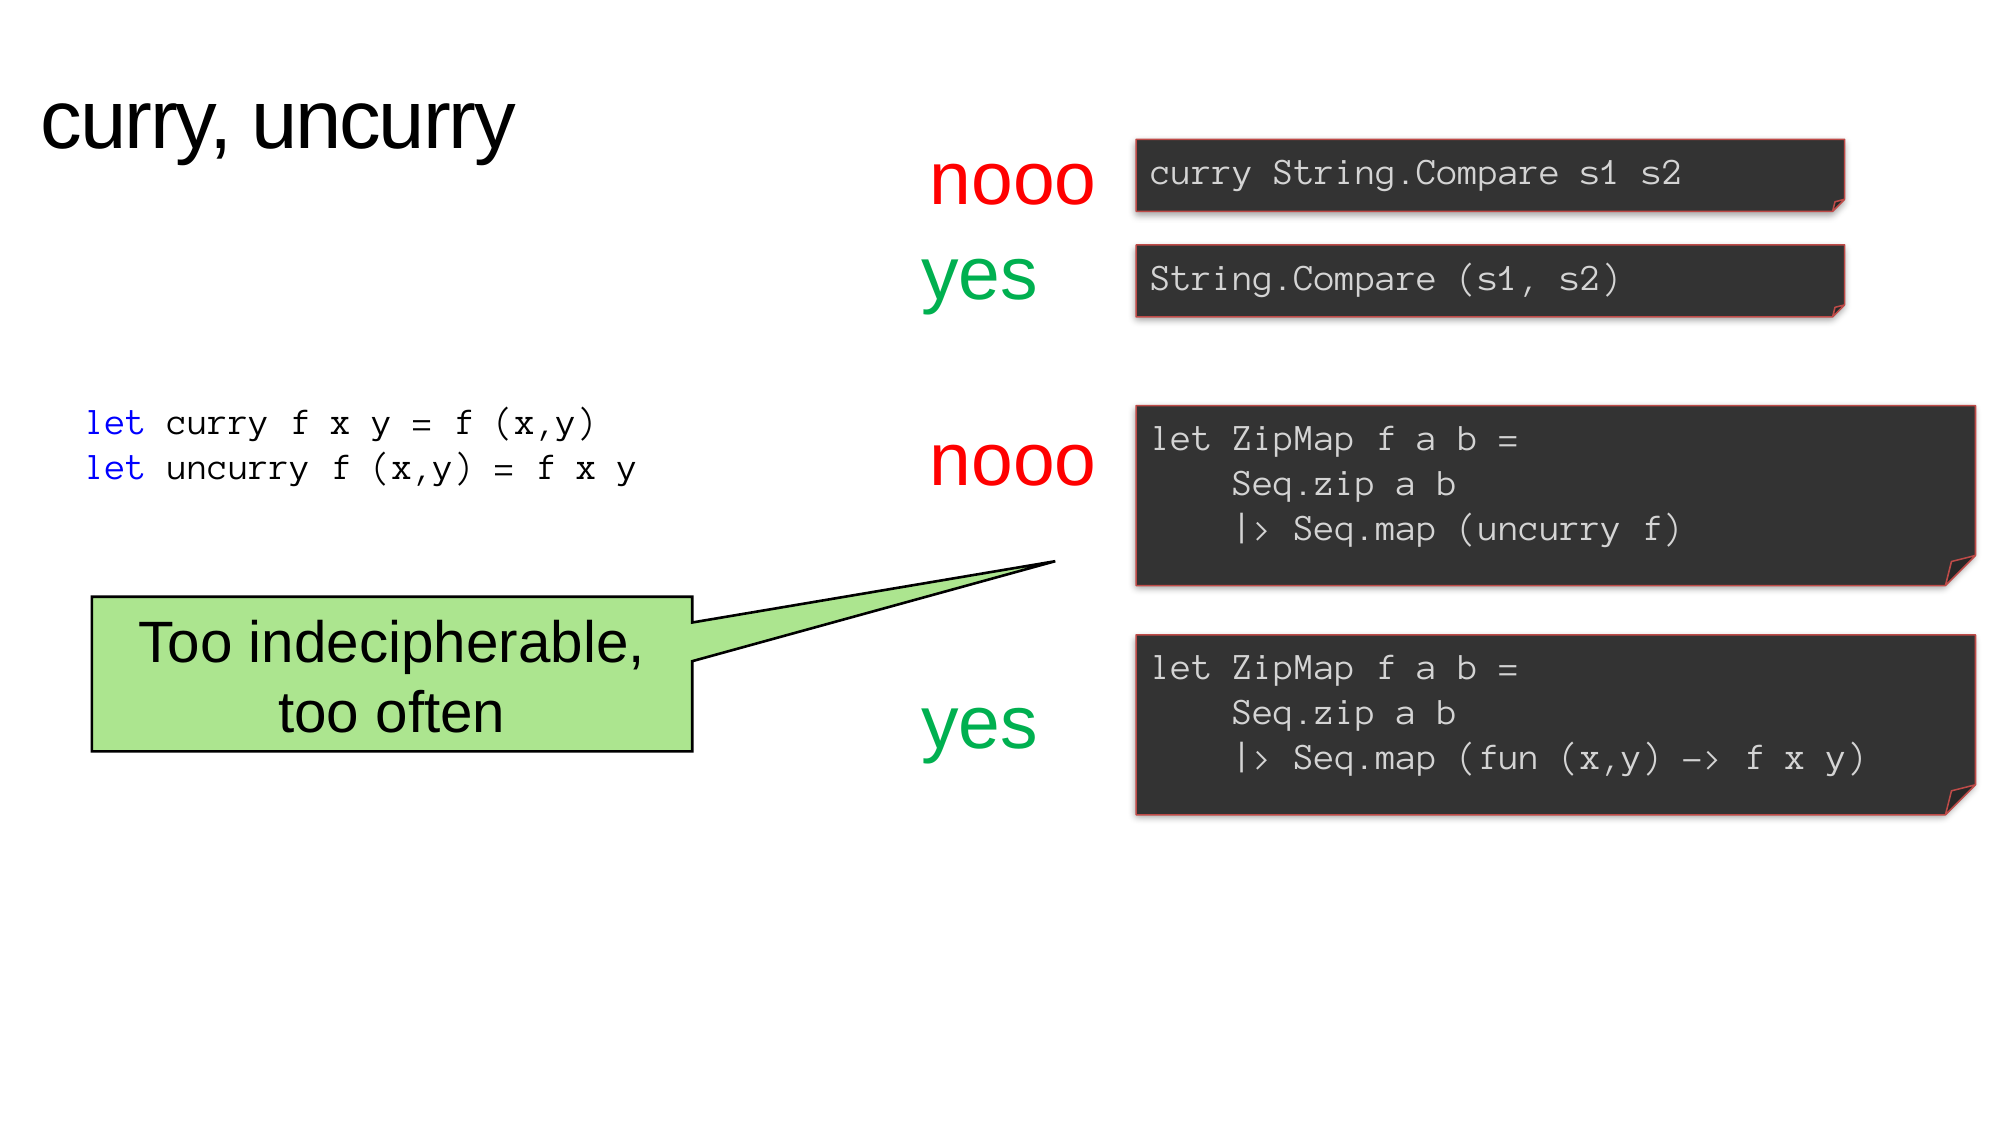

# curry, uncurry
nooo
curry String.Compare s1 s2
yes
String.Compare (s1, s2)
let curry f x y = f (x,y)
let uncurry f (x,y) = f x y
nooo
let ZipMap f a b =
    Seq.zip a b
    |> Seq.map (uncurry f)
Too indecipherable, too often
let ZipMap f a b =
    Seq.zip a b
    |> Seq.map (fun (x,y) -> f x y)
yes